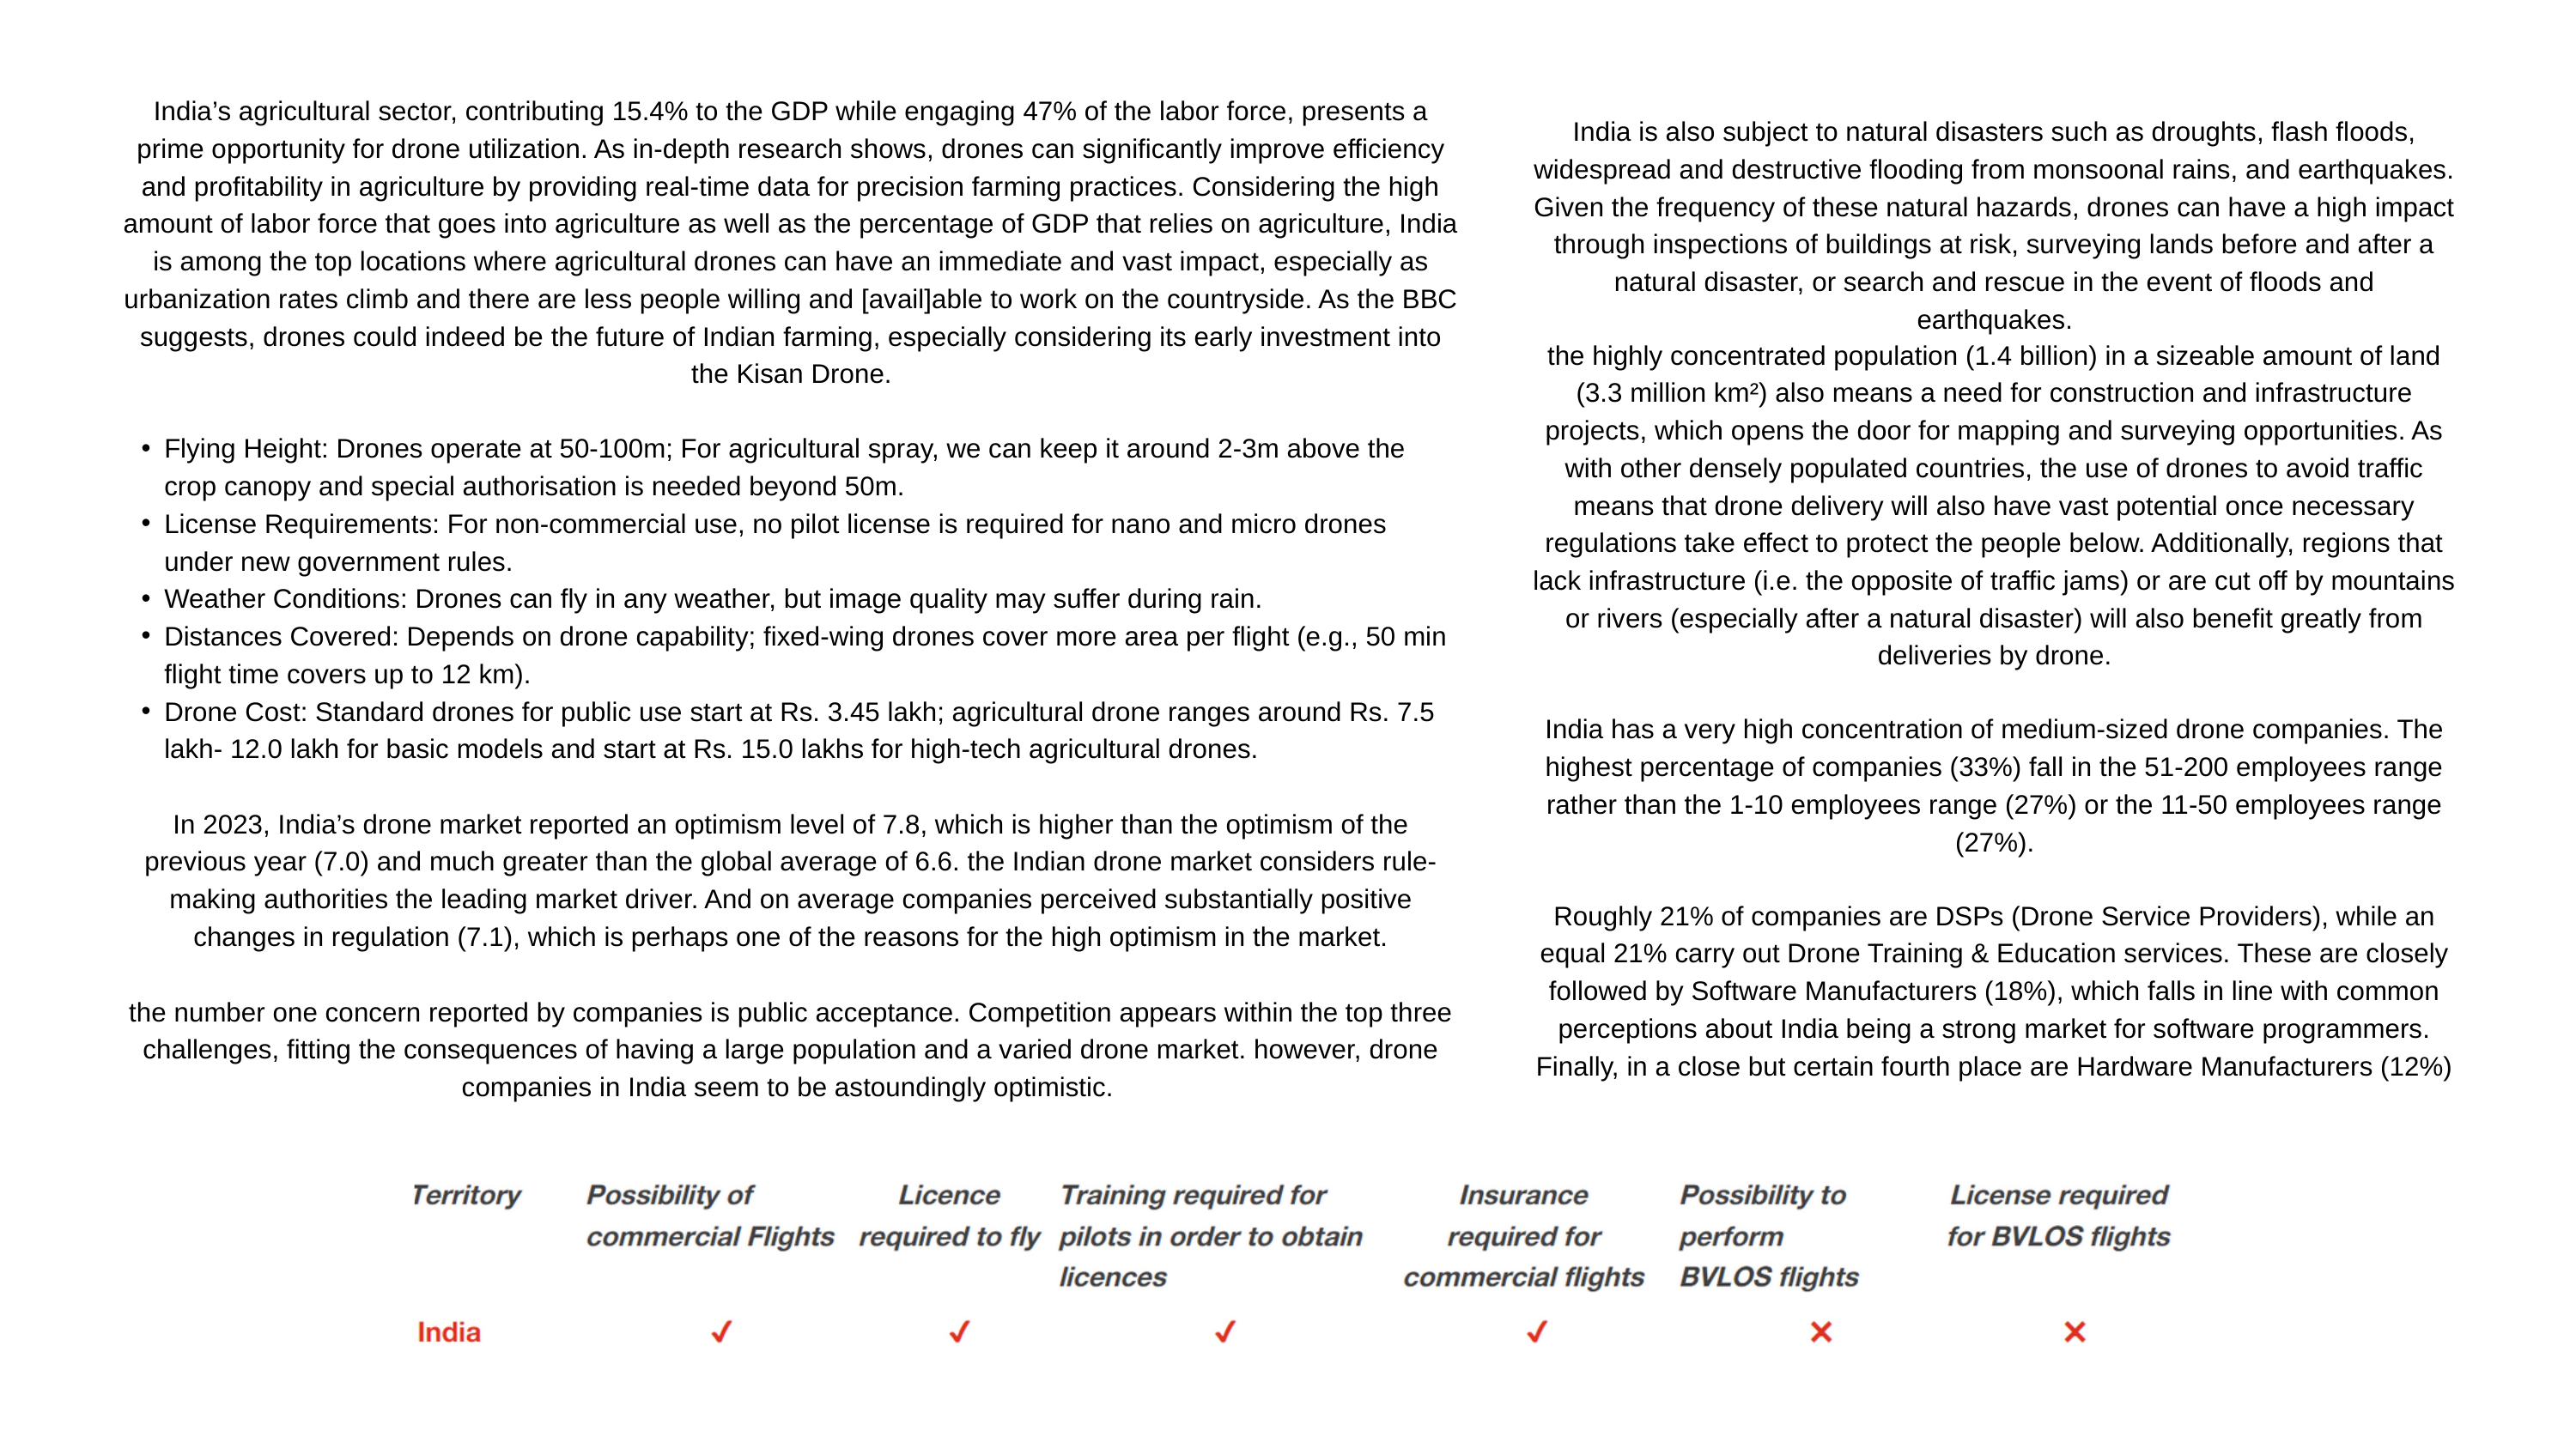

India’s agricultural sector, contributing 15.4% to the GDP while engaging 47% of the labor force, presents a prime opportunity for drone utilization. As in-depth research shows, drones can significantly improve efficiency and profitability in agriculture by providing real-time data for precision farming practices. Considering the high amount of labor force that goes into agriculture as well as the percentage of GDP that relies on agriculture, India is among the top locations where agricultural drones can have an immediate and vast impact, especially as urbanization rates climb and there are less people willing and [avail]able to work on the countryside. As the BBC suggests, drones could indeed be the future of Indian farming, especially considering its early investment into the Kisan Drone.
India is also subject to natural disasters such as droughts, flash floods, widespread and destructive flooding from monsoonal rains, and earthquakes. Given the frequency of these natural hazards, drones can have a high impact through inspections of buildings at risk, surveying lands before and after a natural disaster, or search and rescue in the event of floods and earthquakes.
the highly concentrated population (1.4 billion) in a sizeable amount of land (3.3 million km²) also means a need for construction and infrastructure projects, which opens the door for mapping and surveying opportunities. As with other densely populated countries, the use of drones to avoid traffic means that drone delivery will also have vast potential once necessary regulations take effect to protect the people below. Additionally, regions that lack infrastructure (i.e. the opposite of traffic jams) or are cut off by mountains or rivers (especially after a natural disaster) will also benefit greatly from deliveries by drone.
Flying Height: Drones operate at 50-100m; For agricultural spray, we can keep it around 2-3m above the crop canopy and special authorisation is needed beyond 50m.
License Requirements: For non-commercial use, no pilot license is required for nano and micro drones under new government rules.
Weather Conditions: Drones can fly in any weather, but image quality may suffer during rain.
Distances Covered: Depends on drone capability; fixed-wing drones cover more area per flight (e.g., 50 min flight time covers up to 12 km).
Drone Cost: Standard drones for public use start at Rs. 3.45 lakh; agricultural drone ranges around Rs. 7.5 lakh- 12.0 lakh for basic models and start at Rs. 15.0 lakhs for high-tech agricultural drones.
India has a very high concentration of medium-sized drone companies. The highest percentage of companies (33%) fall in the 51-200 employees range rather than the 1-10 employees range (27%) or the 11-50 employees range (27%).
In 2023, India’s drone market reported an optimism level of 7.8, which is higher than the optimism of the previous year (7.0) and much greater than the global average of 6.6. the Indian drone market considers rule-making authorities the leading market driver. And on average companies perceived substantially positive changes in regulation (7.1), which is perhaps one of the reasons for the high optimism in the market.
Roughly 21% of companies are DSPs (Drone Service Providers), while an equal 21% carry out Drone Training & Education services. These are closely followed by Software Manufacturers (18%), which falls in line with common perceptions about India being a strong market for software programmers. Finally, in a close but certain fourth place are Hardware Manufacturers (12%)
the number one concern reported by companies is public acceptance. Competition appears within the top three challenges, fitting the consequences of having a large population and a varied drone market. however, drone companies in India seem to be astoundingly optimistic.